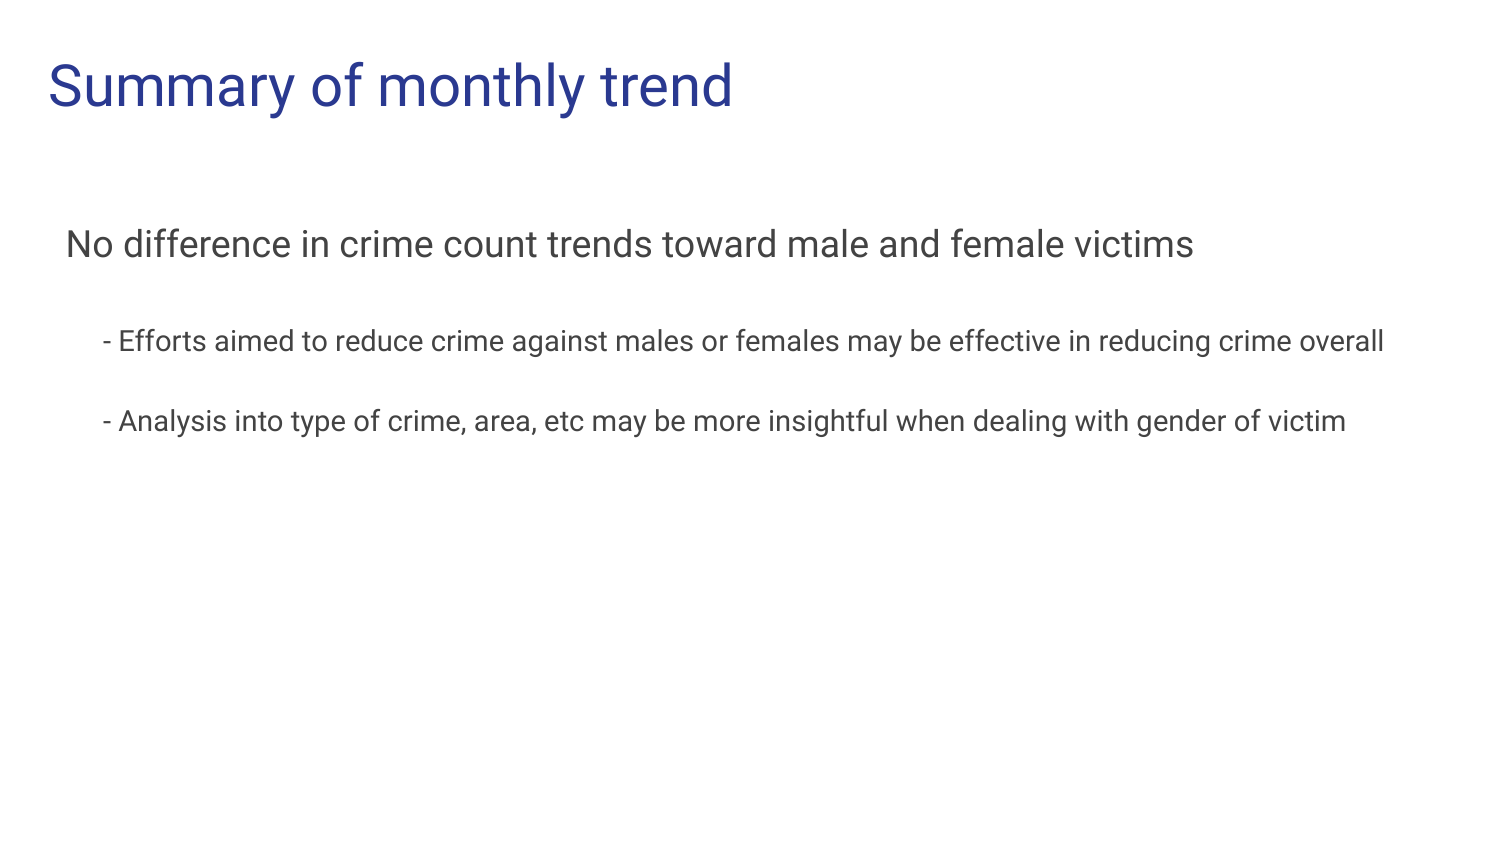

# Summary of monthly trend
No difference in crime count trends toward male and female victims

- Efforts aimed to reduce crime against males or females may be effective in reducing crime overall

- Analysis into type of crime, area, etc may be more insightful when dealing with gender of victim